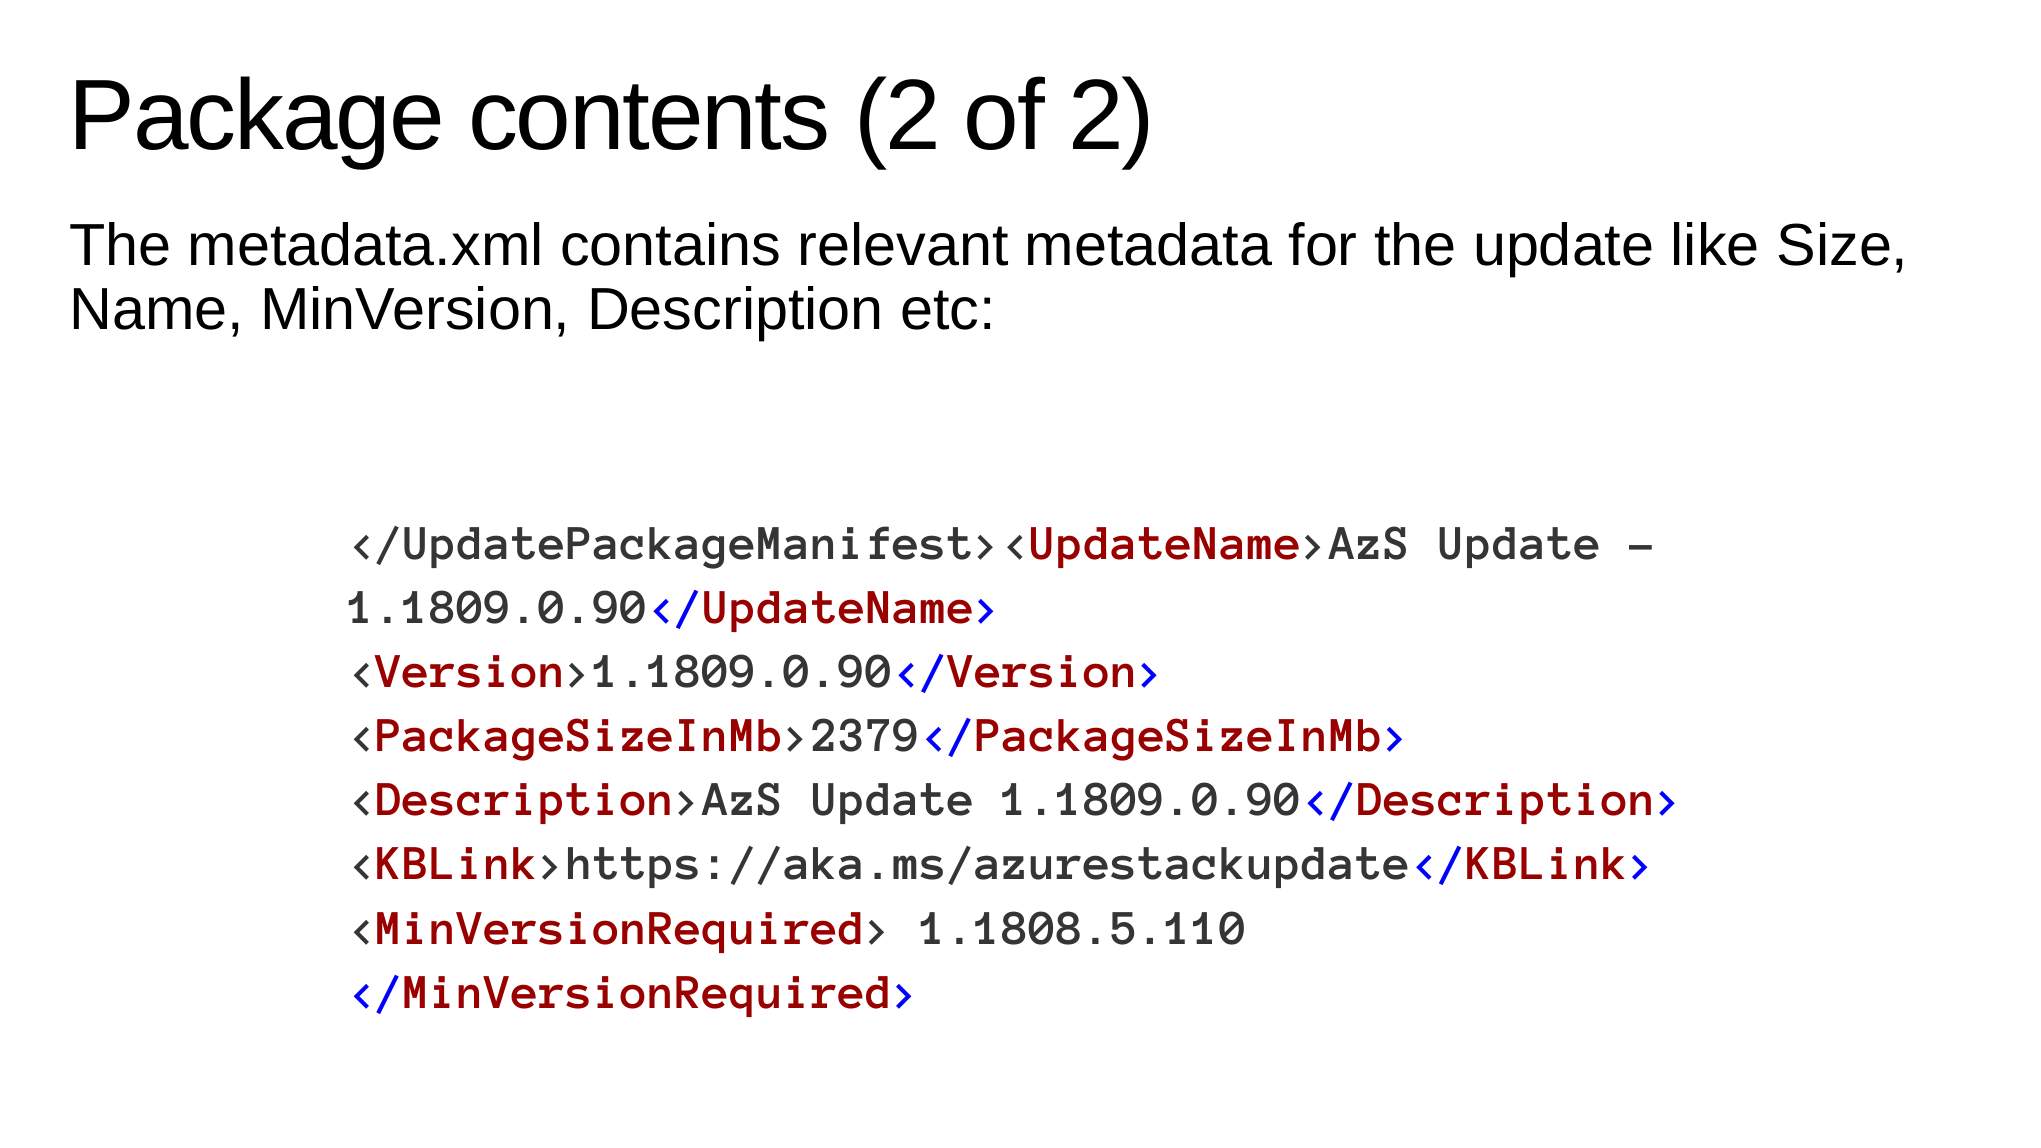

# Package contents (2 of 2)
The metadata.xml contains relevant metadata for the update like Size, Name, MinVersion, Description etc:

</UpdatePackageManifest><UpdateName>AzS Update - 1.1809.0.90</UpdateName>
<Version>1.1809.0.90</Version>
<PackageSizeInMb>2379</PackageSizeInMb>
<Description>AzS Update 1.1809.0.90</Description>
<KBLink>https://aka.ms/azurestackupdate</KBLink>
<MinVersionRequired> 1.1808.5.110 </MinVersionRequired>